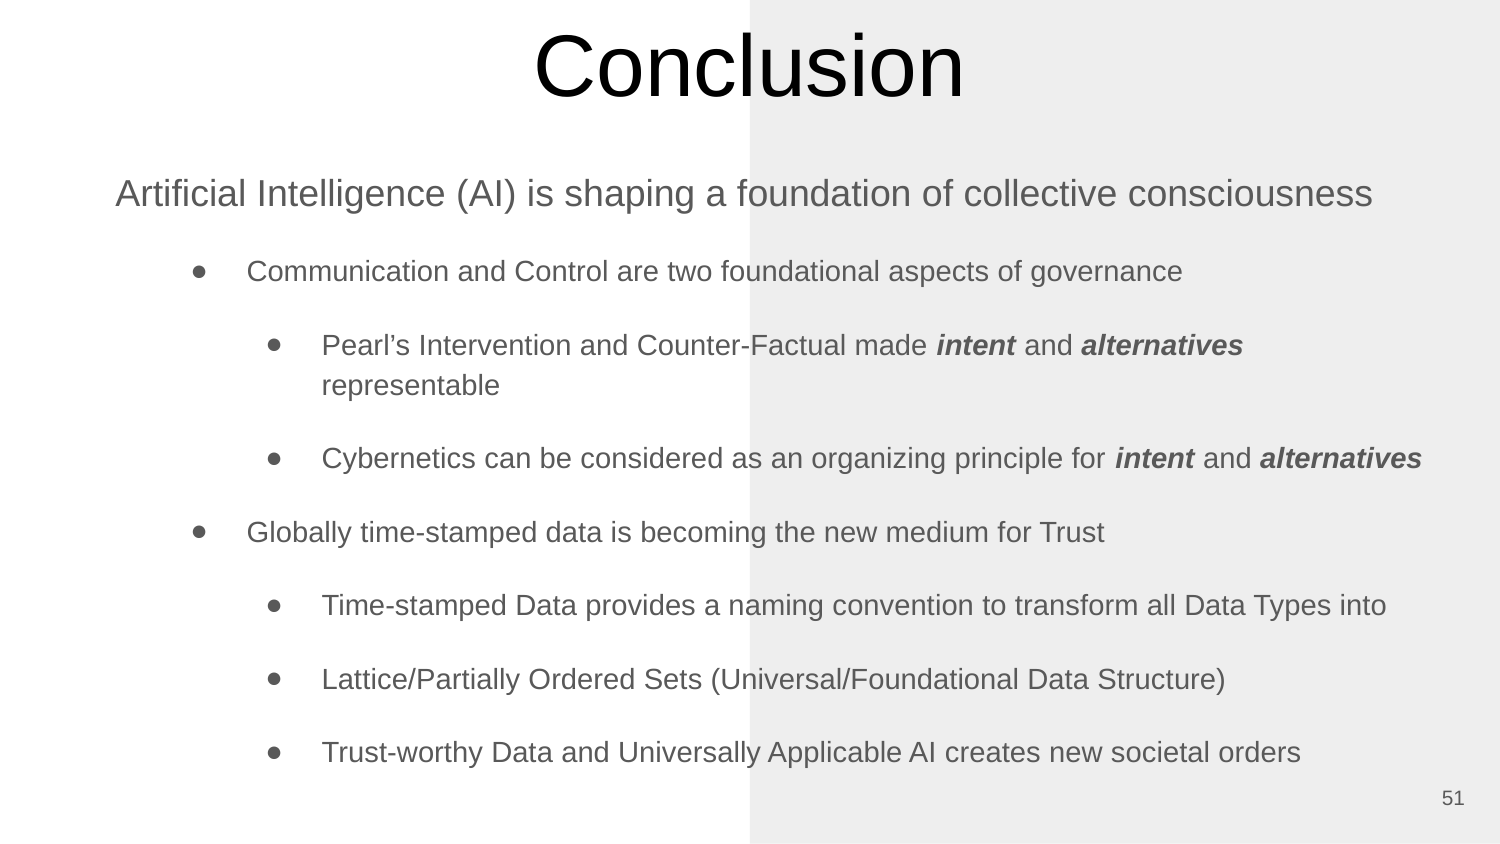

# Conclusion
Artificial Intelligence (AI) is shaping a foundation of collective consciousness
Communication and Control are two foundational aspects of governance
Pearl’s Intervention and Counter-Factual made intent and alternatives representable
Cybernetics can be considered as an organizing principle for intent and alternatives
Globally time-stamped data is becoming the new medium for Trust
Time-stamped Data provides a naming convention to transform all Data Types into
Lattice/Partially Ordered Sets (Universal/Foundational Data Structure)
Trust-worthy Data and Universally Applicable AI creates new societal orders

51